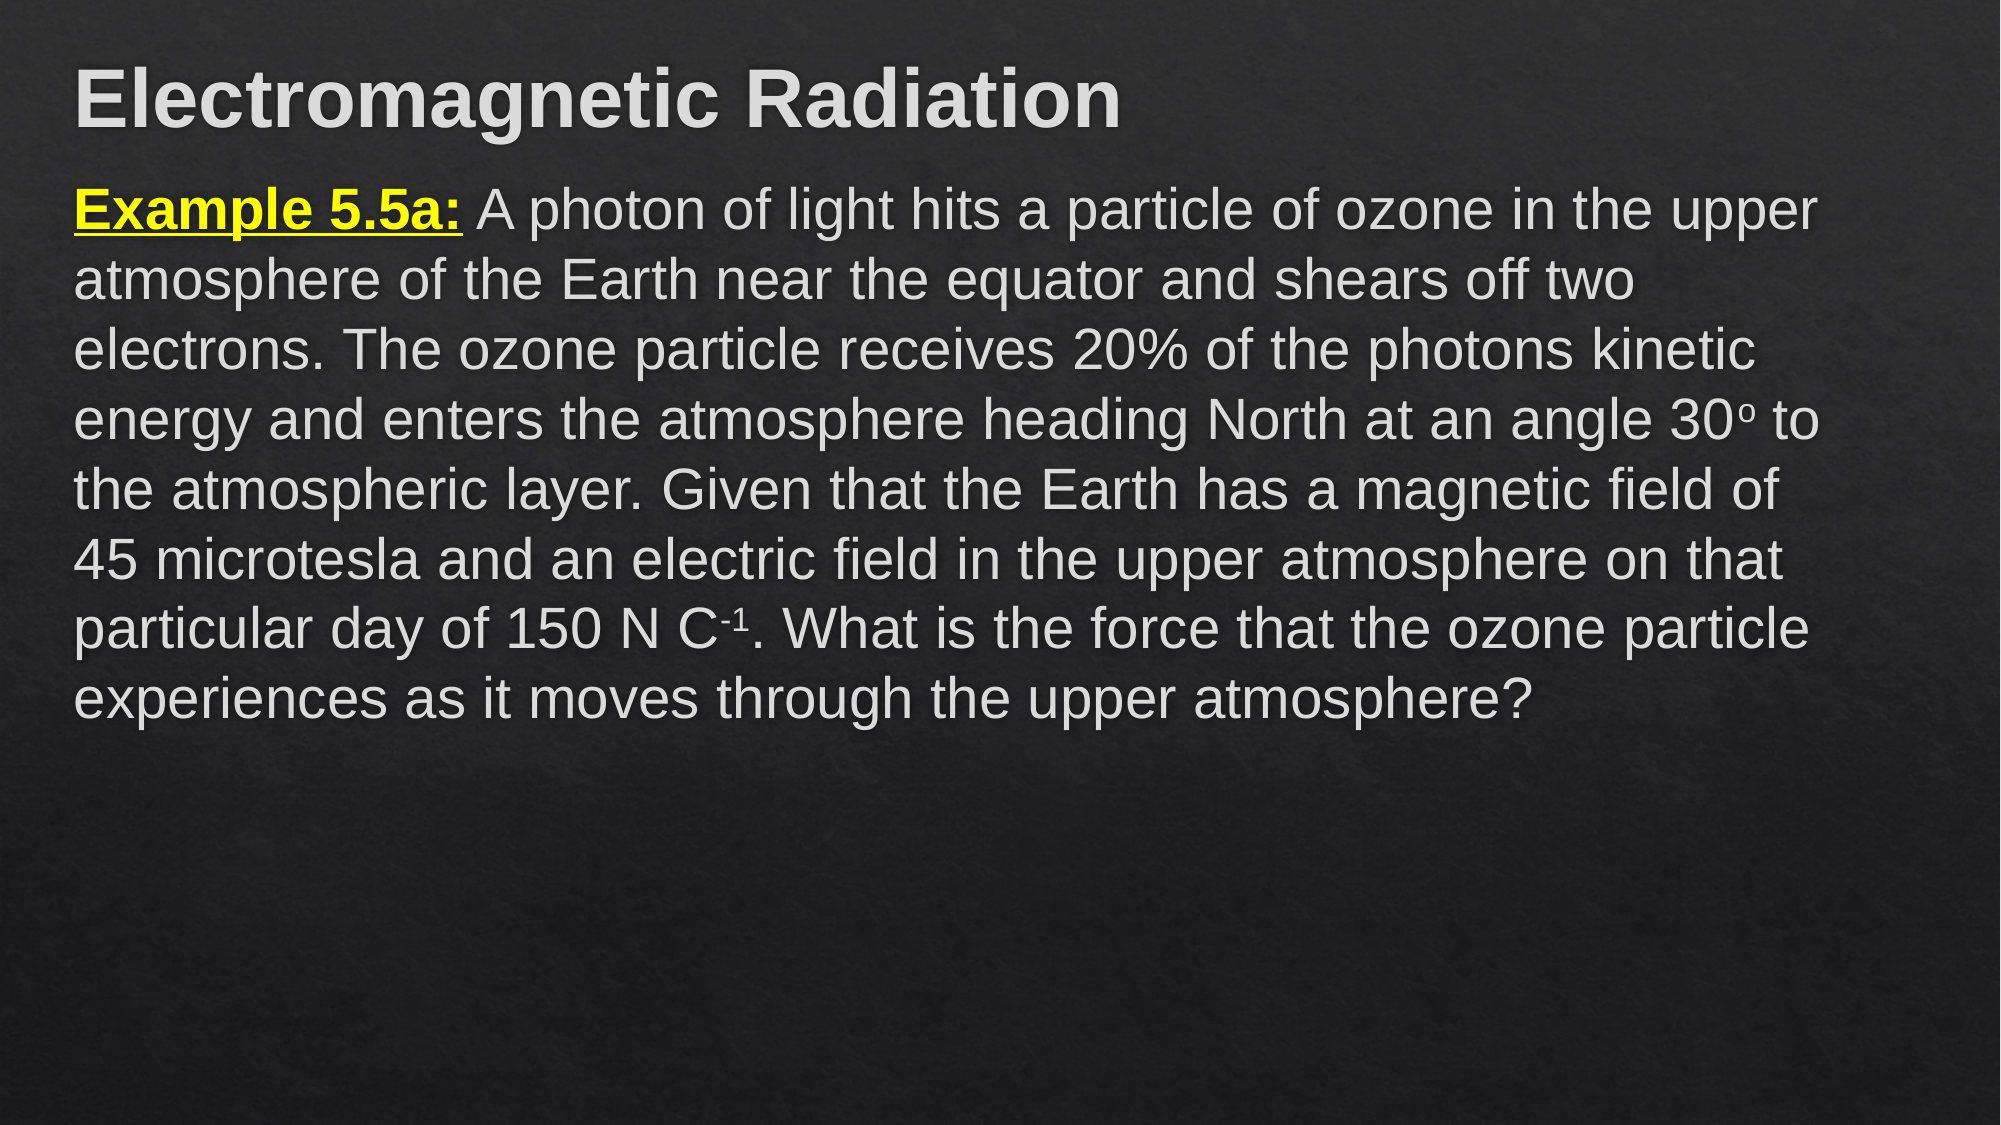

# Electromagnetic Radiation
Example 5.5a: A photon of light hits a particle of ozone in the upper atmosphere of the Earth near the equator and shears off two electrons. The ozone particle receives 20% of the photons kinetic energy and enters the atmosphere heading North at an angle 30o to the atmospheric layer. Given that the Earth has a magnetic field of 45 microtesla and an electric field in the upper atmosphere on that particular day of 150 N C-1. What is the force that the ozone particle experiences as it moves through the upper atmosphere?